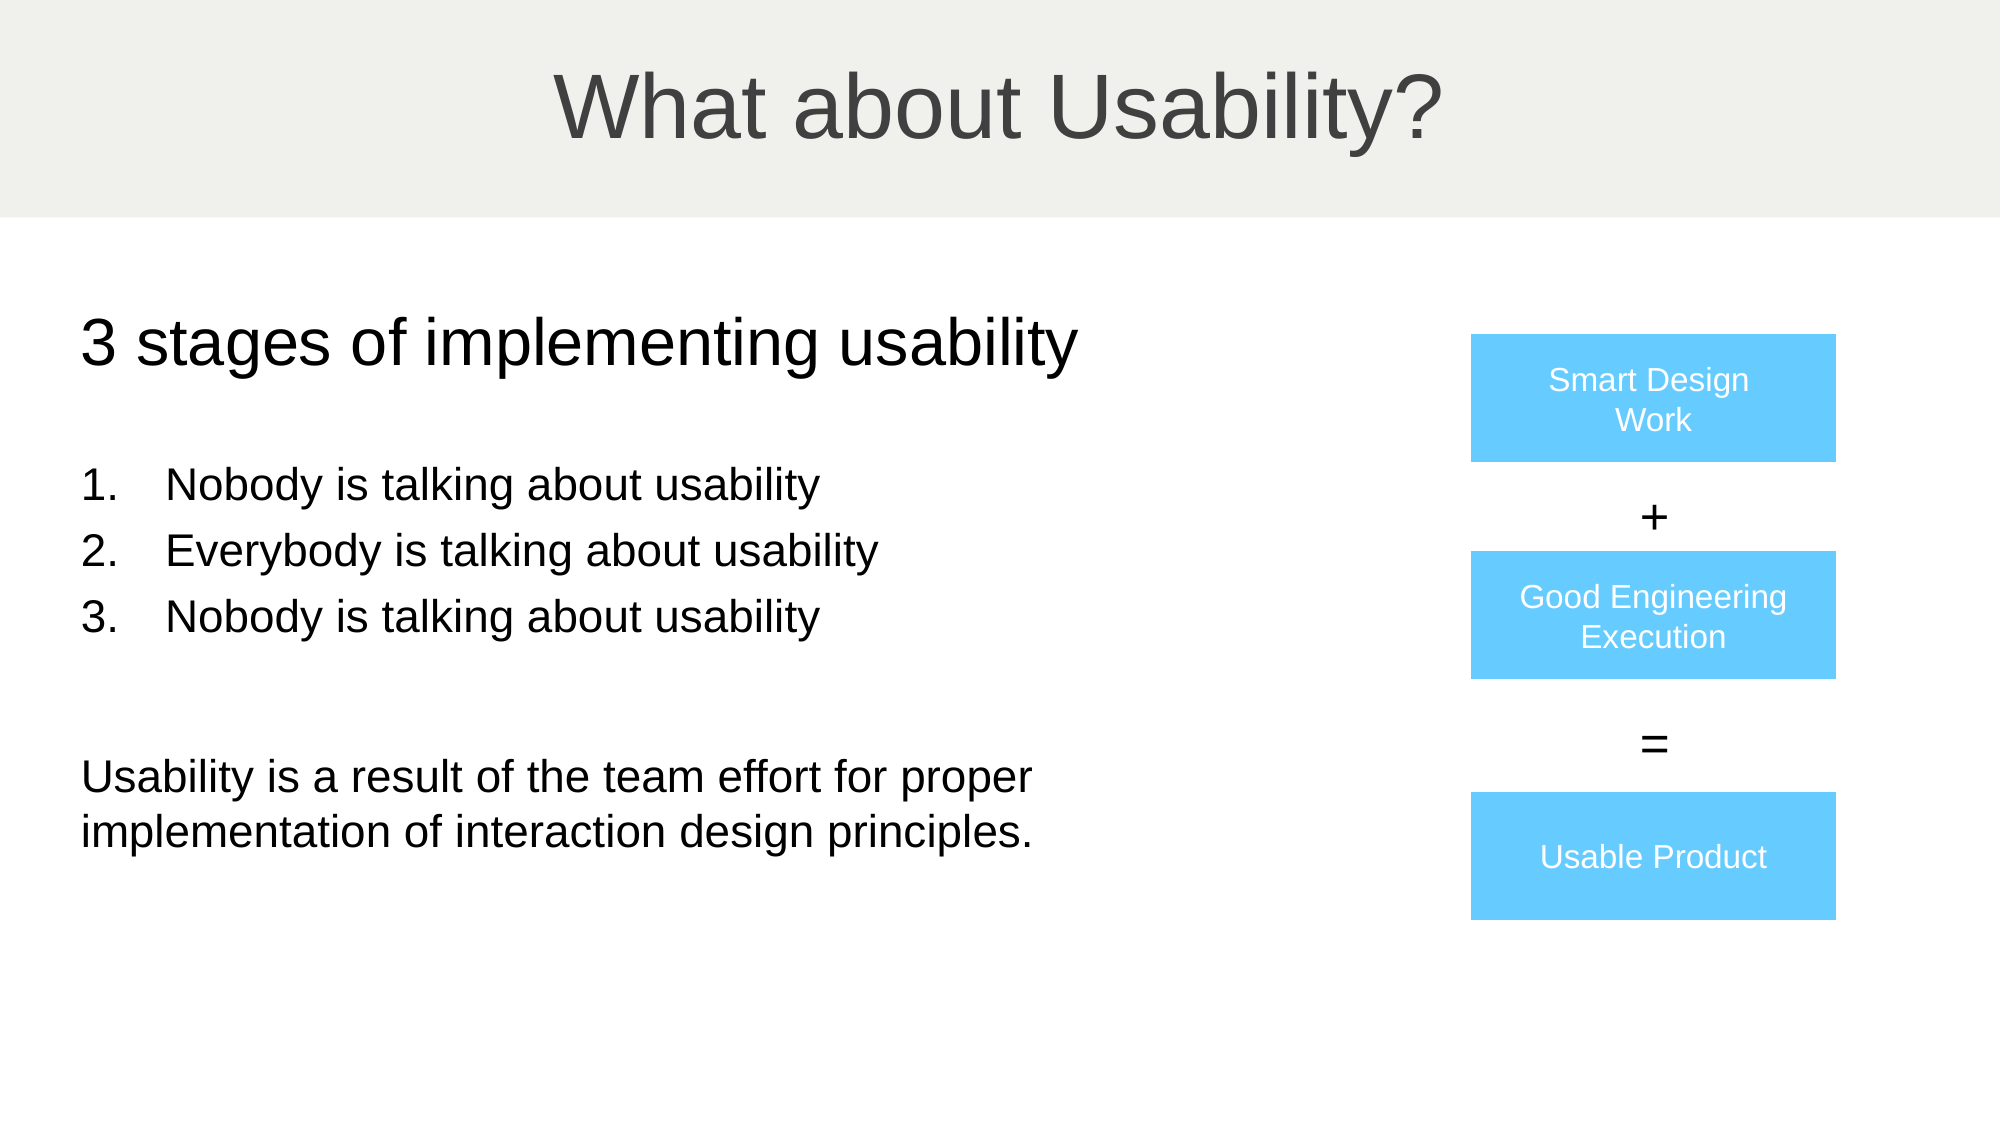

# What about Usability?
3 stages of implementing usability

Nobody is talking about usability
Everybody is talking about usability
Nobody is talking about usability
Smart Design
Work
+
Good Engineering Execution
=
Usability is a result of the team effort for proper implementation of interaction design principles.
Usable Product